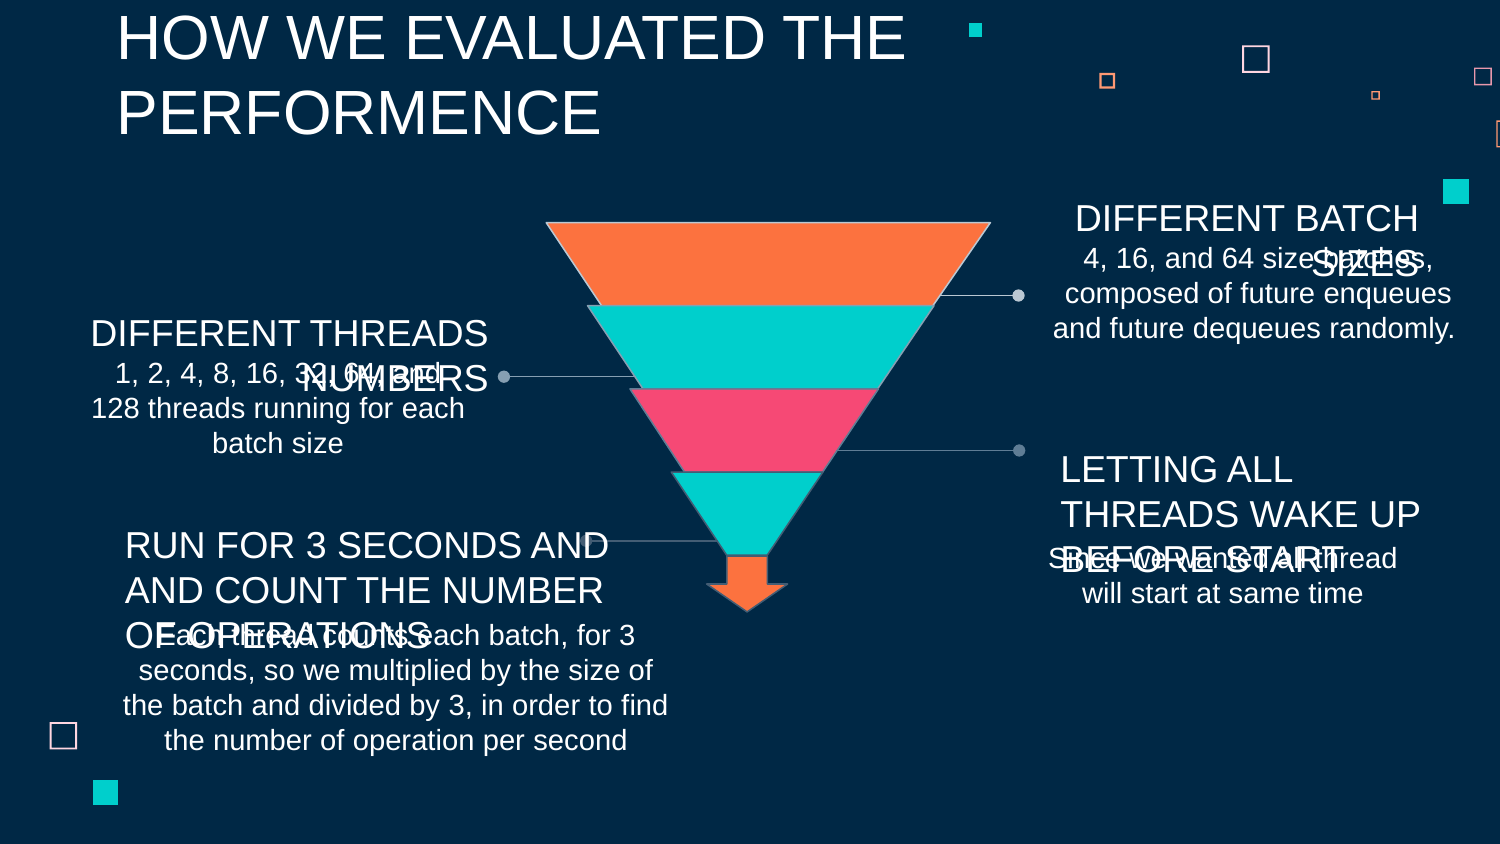

# HOW WE EVALUATED THE PERFORMENCE

DIFFERENT BATCH SIZES

4, 16, and 64 size batches, composed of future enqueues and future dequeues randomly.
DIFFERENT THREADS NUMBERS
1, 2, 4, 8, 16, 32, 64, and 128 threads running for each batch size
LETTING ALL THREADS WAKE UP BEFORE START
RUN FOR 3 SECONDS AND AND COUNT THE NUMBER OF OPERATIONS
Since we wanted all thread will start at same time
Each thread counts each batch, for 3 seconds, so we multiplied by the size of the batch and divided by 3, in order to find the number of operation per second